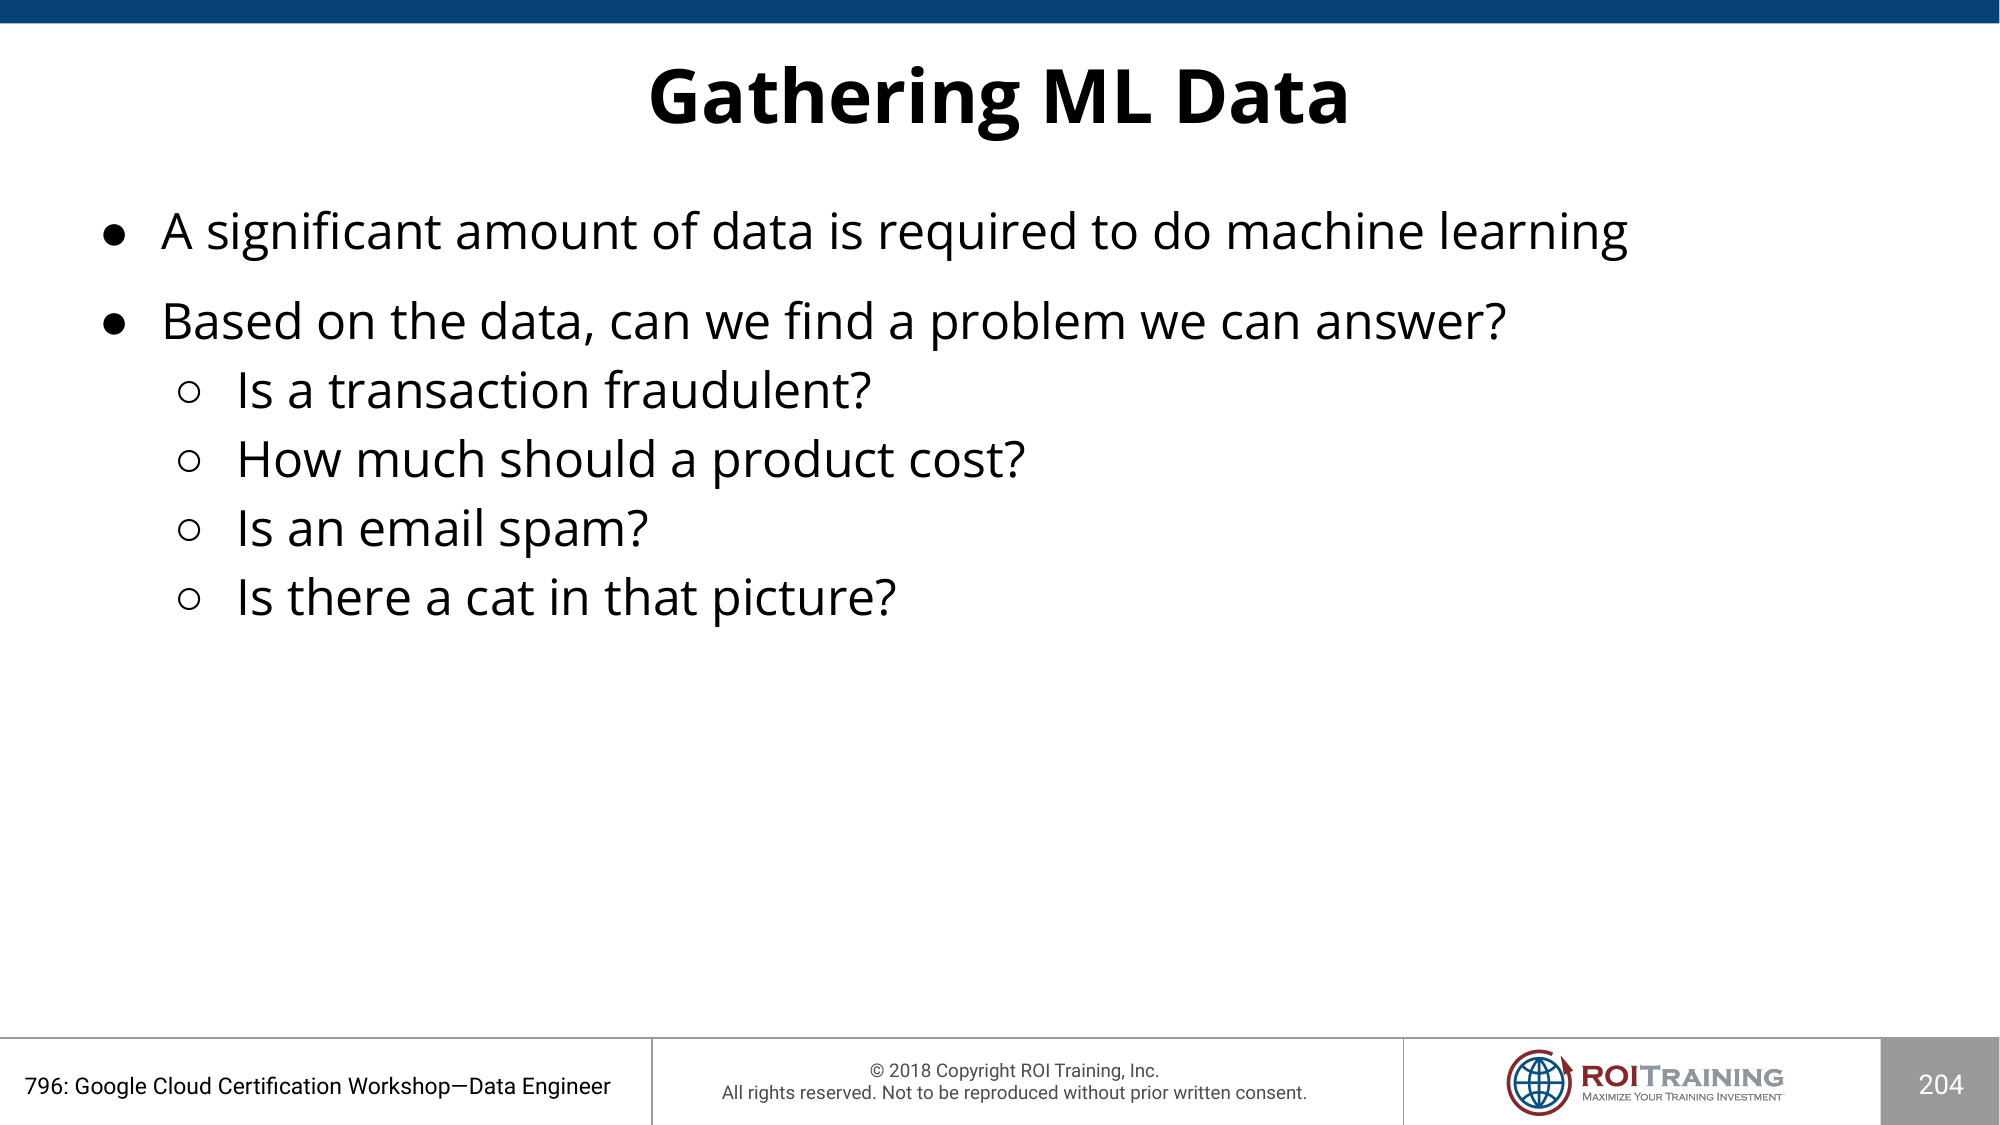

# Gathering ML Data
A significant amount of data is required to do machine learning
Based on the data, can we find a problem we can answer?
Is a transaction fraudulent?
How much should a product cost?
Is an email spam?
Is there a cat in that picture?